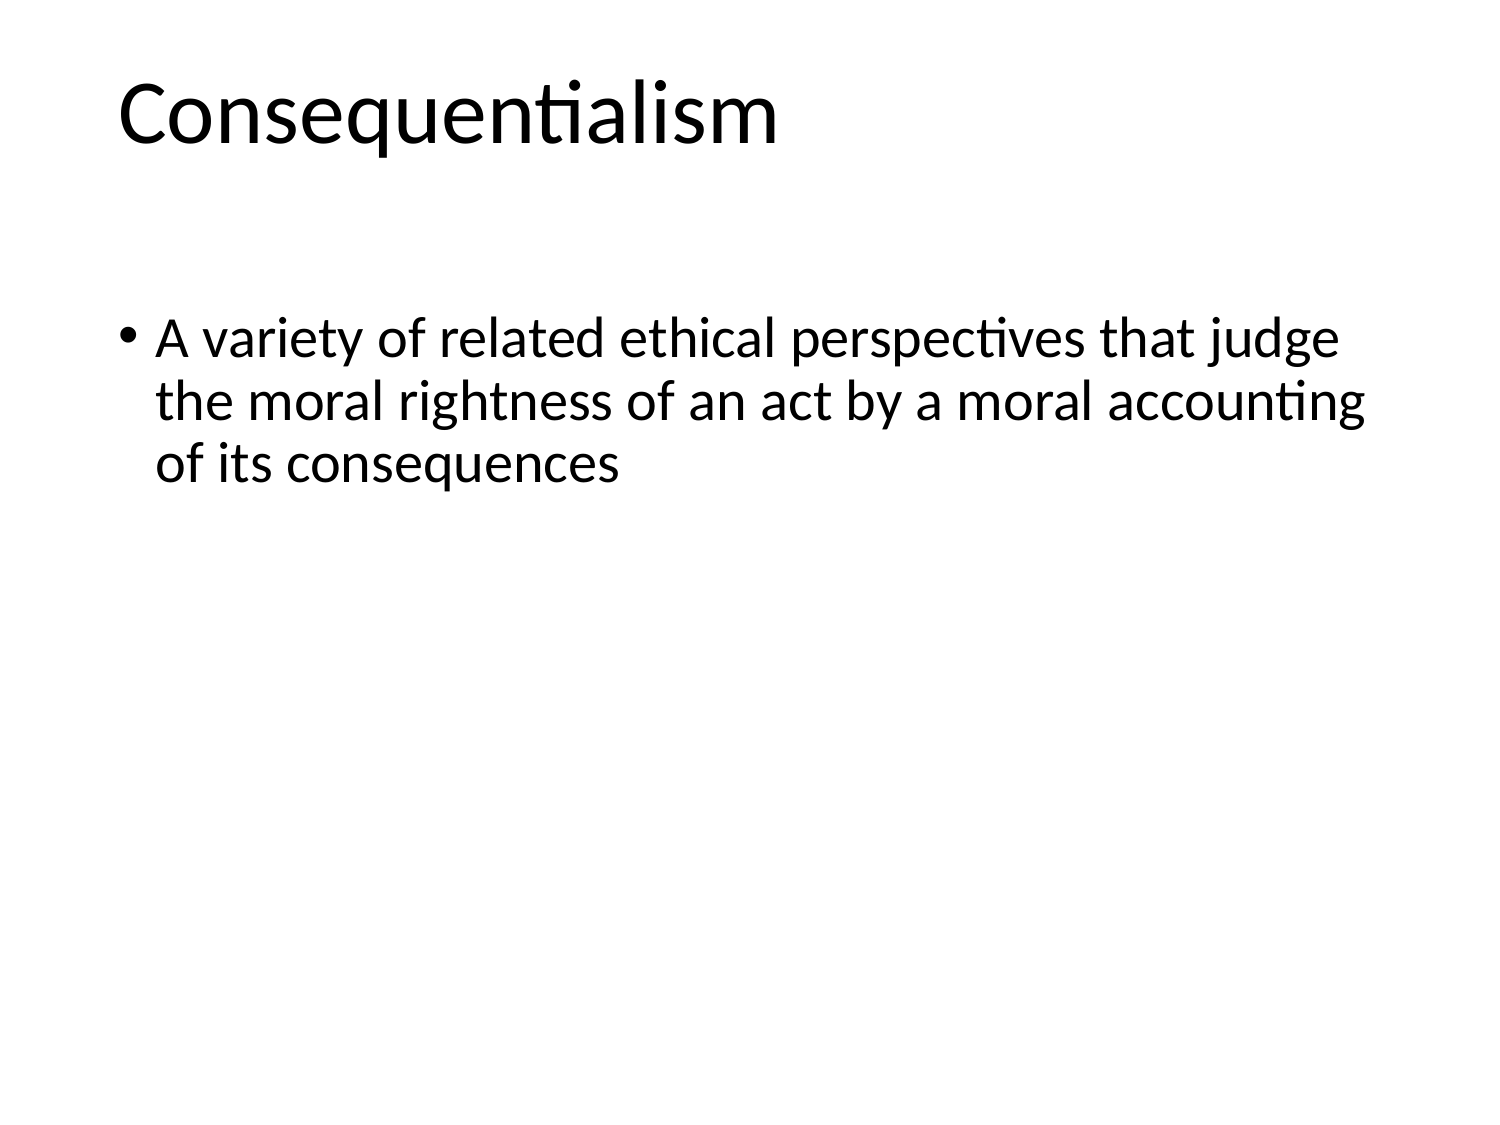

# Consequentialism
A variety of related ethical perspectives that judge the moral rightness of an act by a moral accounting of its consequences